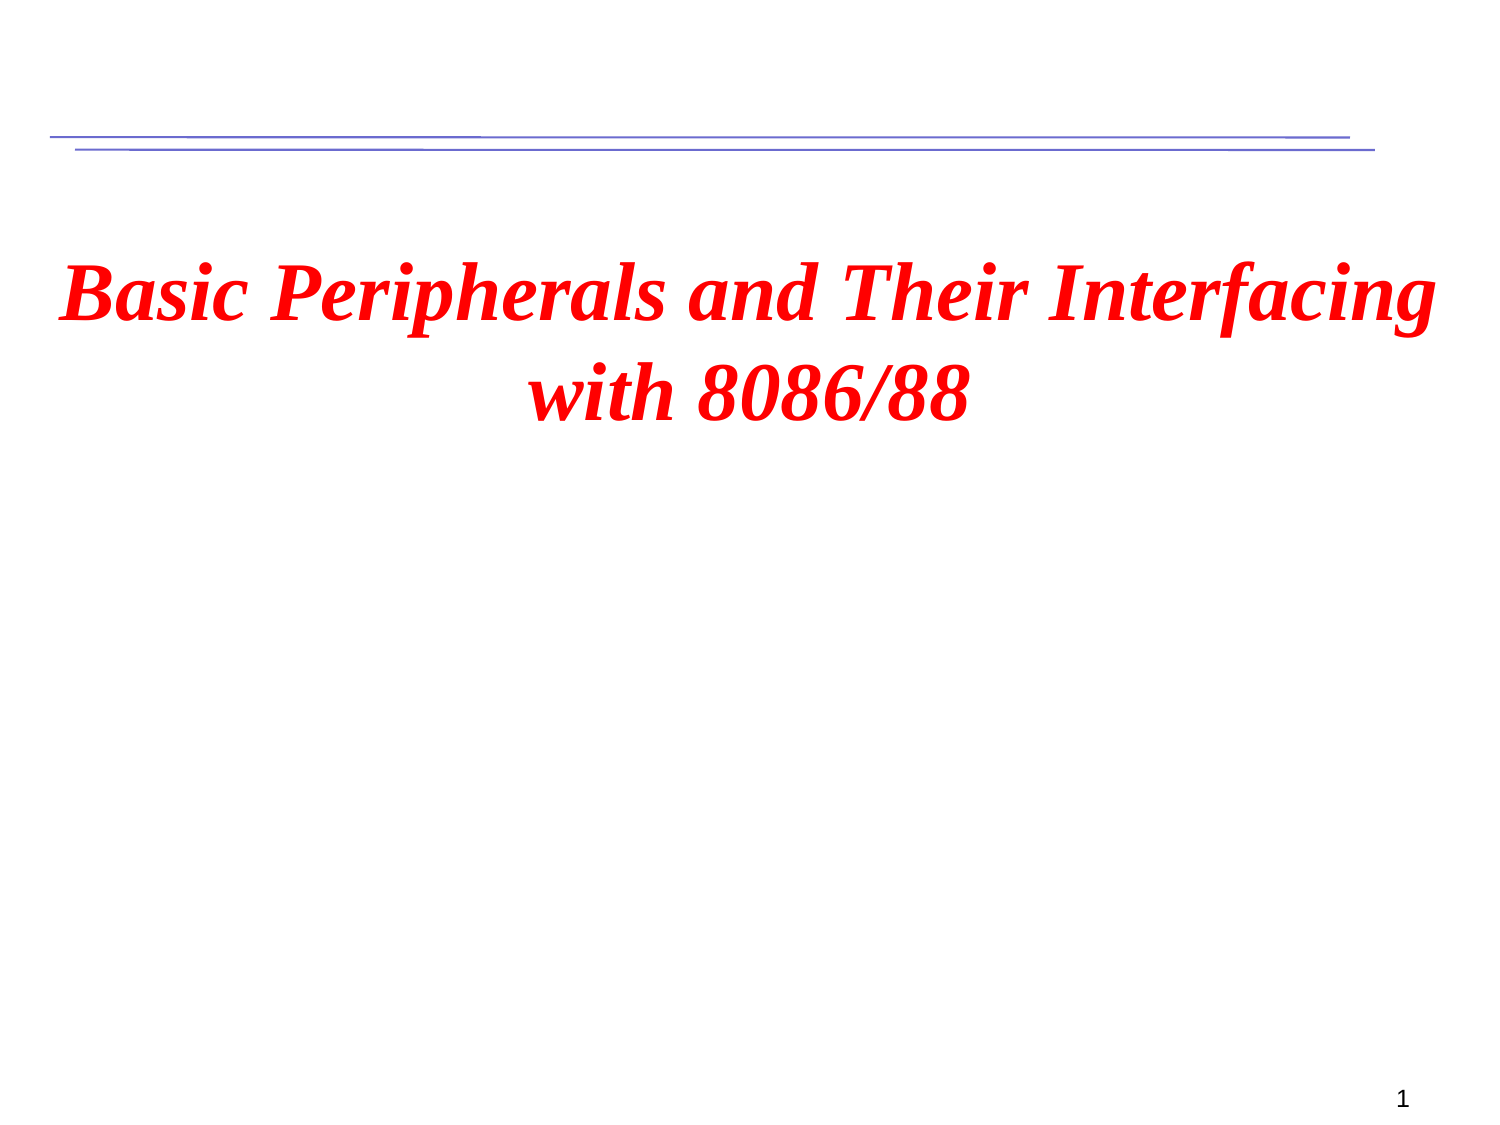

# Basic Peripherals and Their Interfacing with 8086/88
1